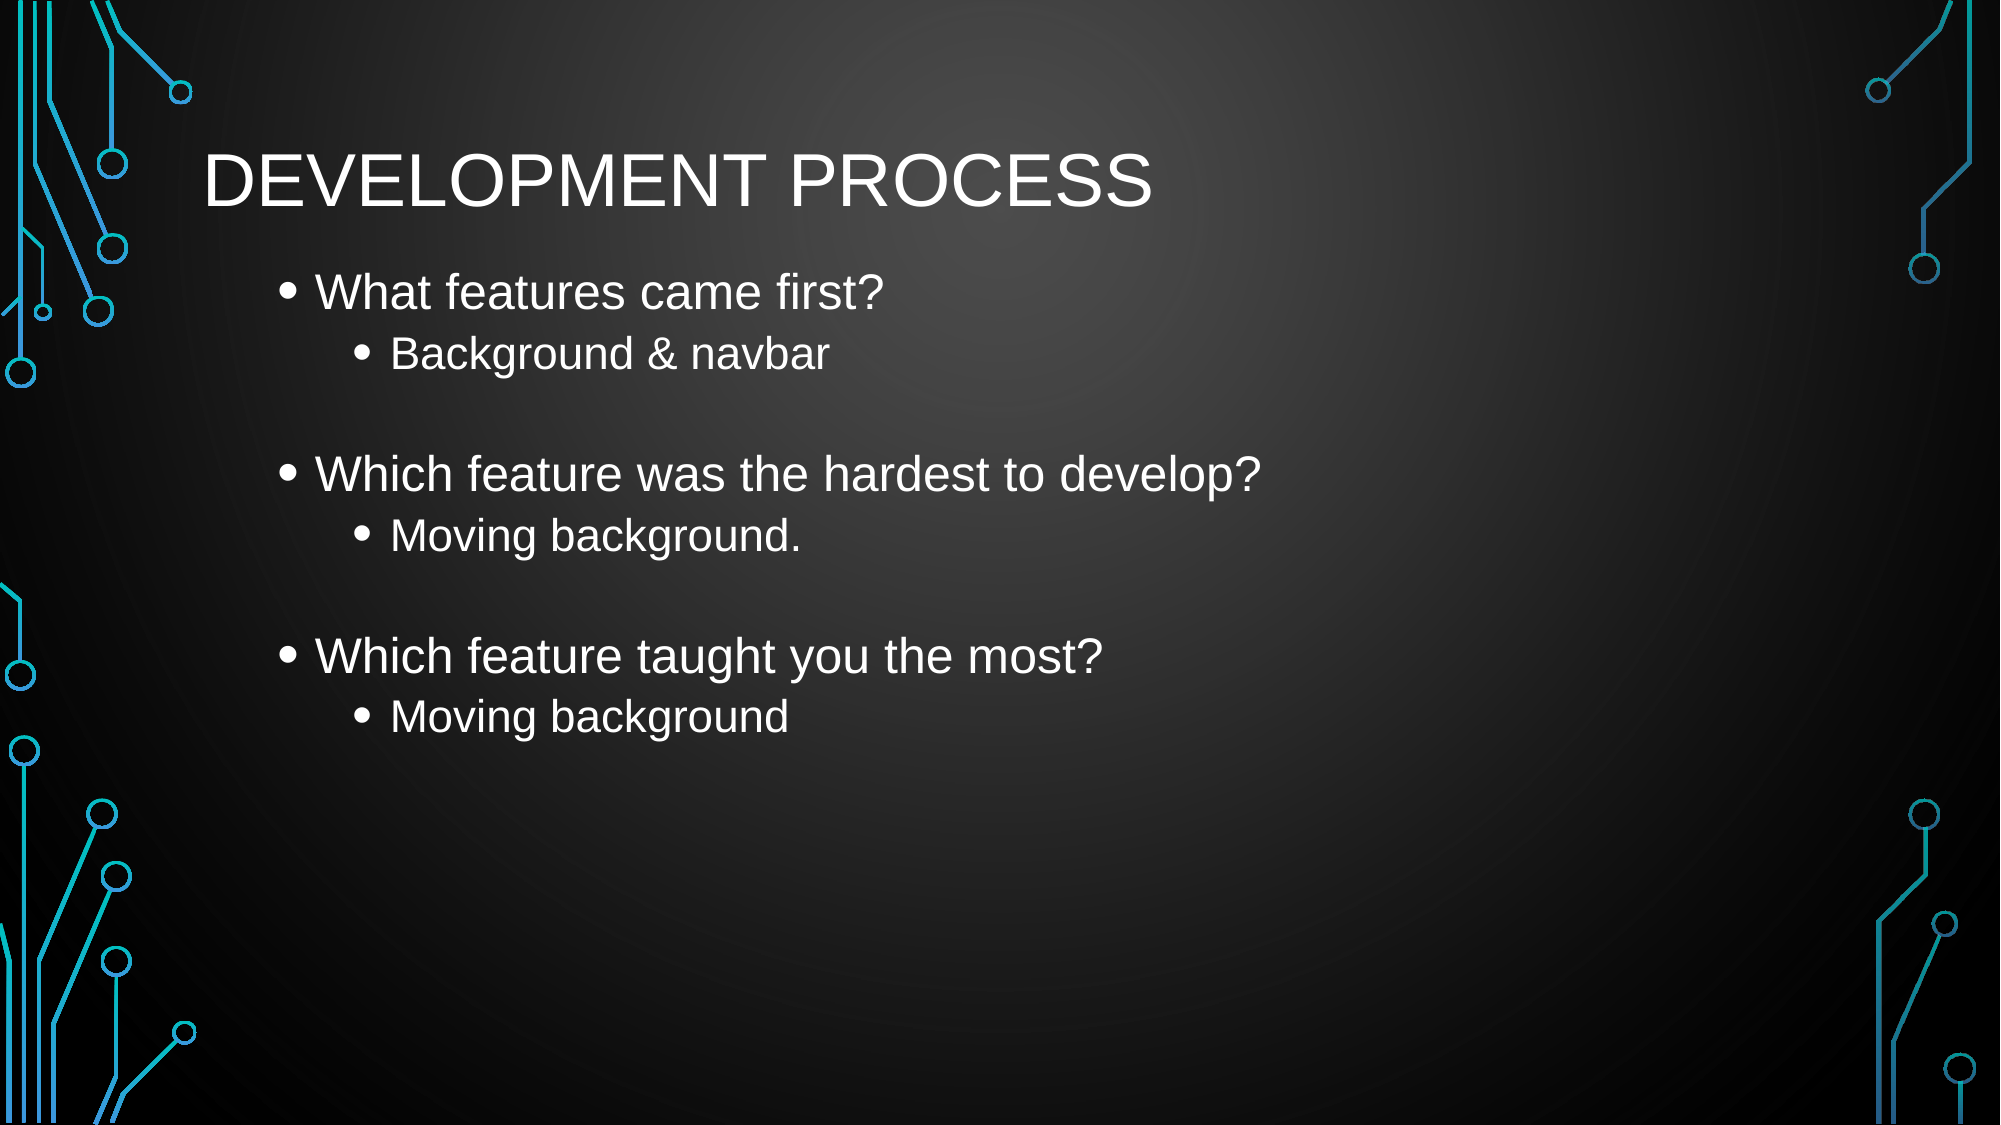

# Development Process
What features came first?
Background & navbar
Which feature was the hardest to develop?
Moving background.

Which feature taught you the most?
Moving background